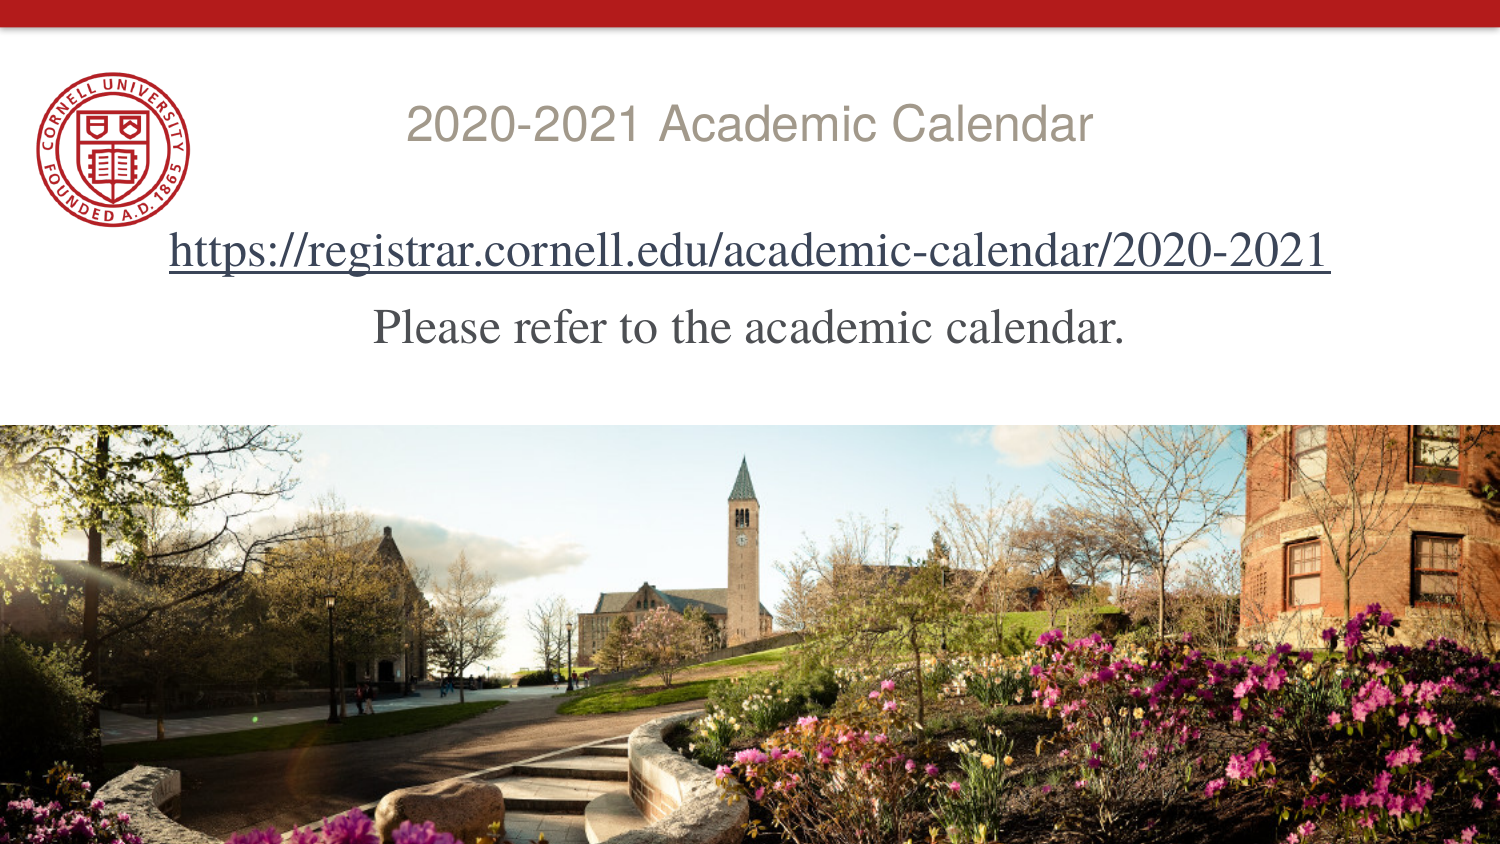

# 2020-2021 Academic Calendar
https://registrar.cornell.edu/academic-calendar/2020-2021
Please refer to the academic calendar.